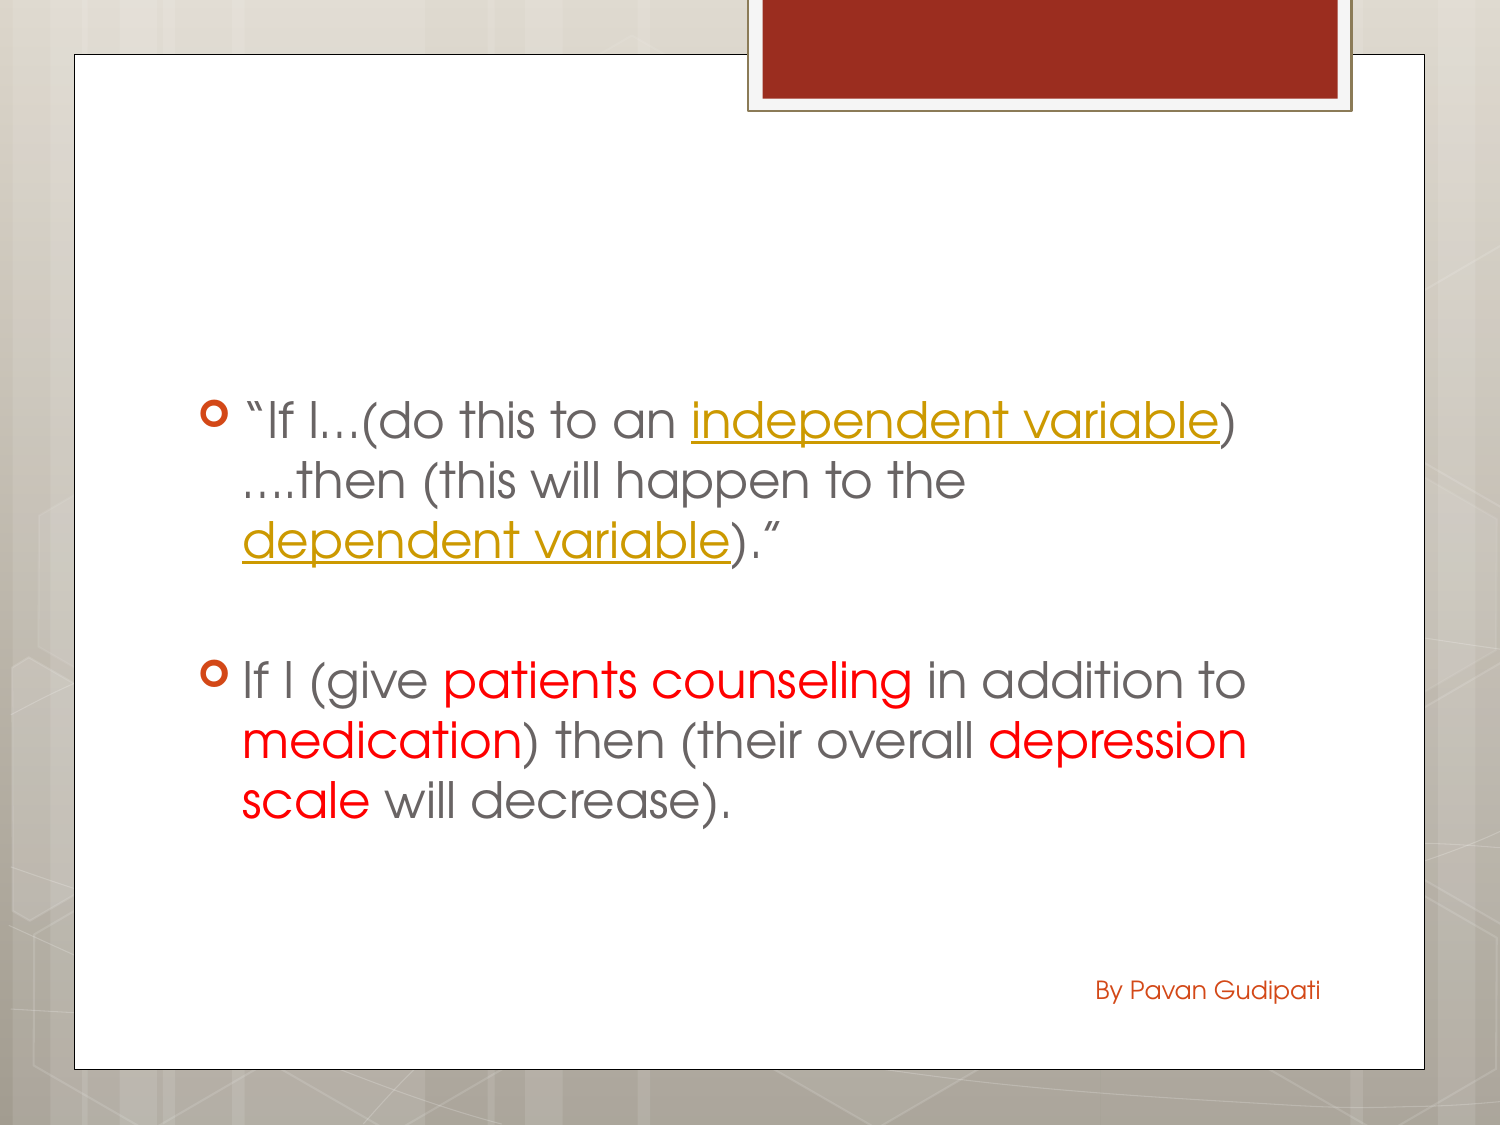

#
“If I…(do this to an independent variable)….then (this will happen to the dependent variable).”

If I (give patients counseling in addition to medication) then (their overall depression scale will decrease).

By Pavan Gudipati